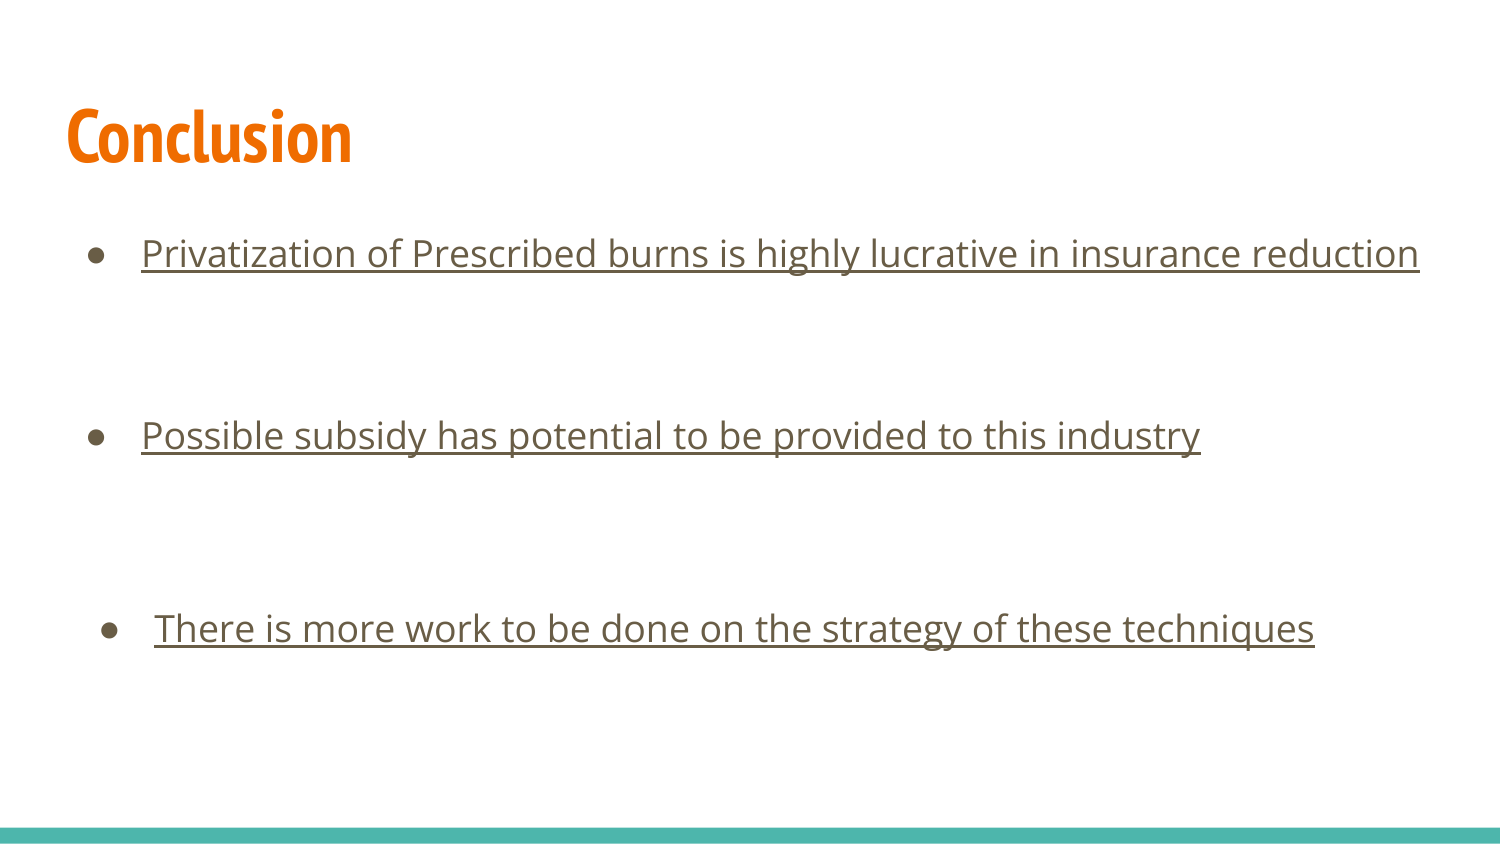

# Conclusion
Privatization of Prescribed burns is highly lucrative in insurance reduction

Possible subsidy has potential to be provided to this industry

There is more work to be done on the strategy of these techniques